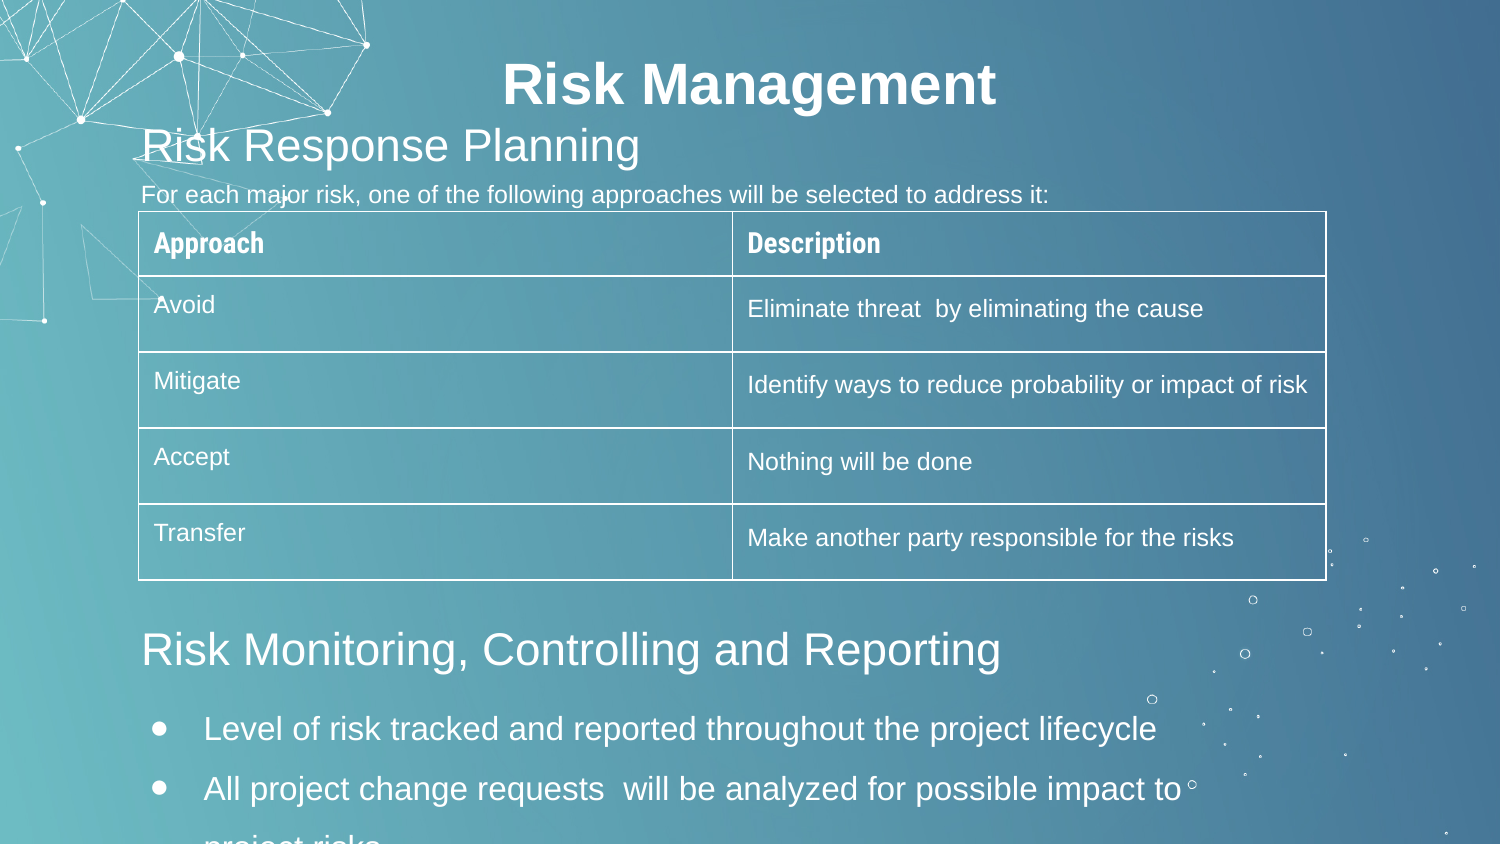

# Risk Management
Risk Response Planning
For each major risk, one of the following approaches will be selected to address it:
| Approach | Description |
| --- | --- |
| Avoid | Eliminate threat by eliminating the cause |
| Mitigate | Identify ways to reduce probability or impact of risk |
| Accept | Nothing will be done |
| Transfer | Make another party responsible for the risks |
Risk Monitoring, Controlling and Reporting
Level of risk tracked and reported throughout the project lifecycle
All project change requests  will be analyzed for possible impact to project risks